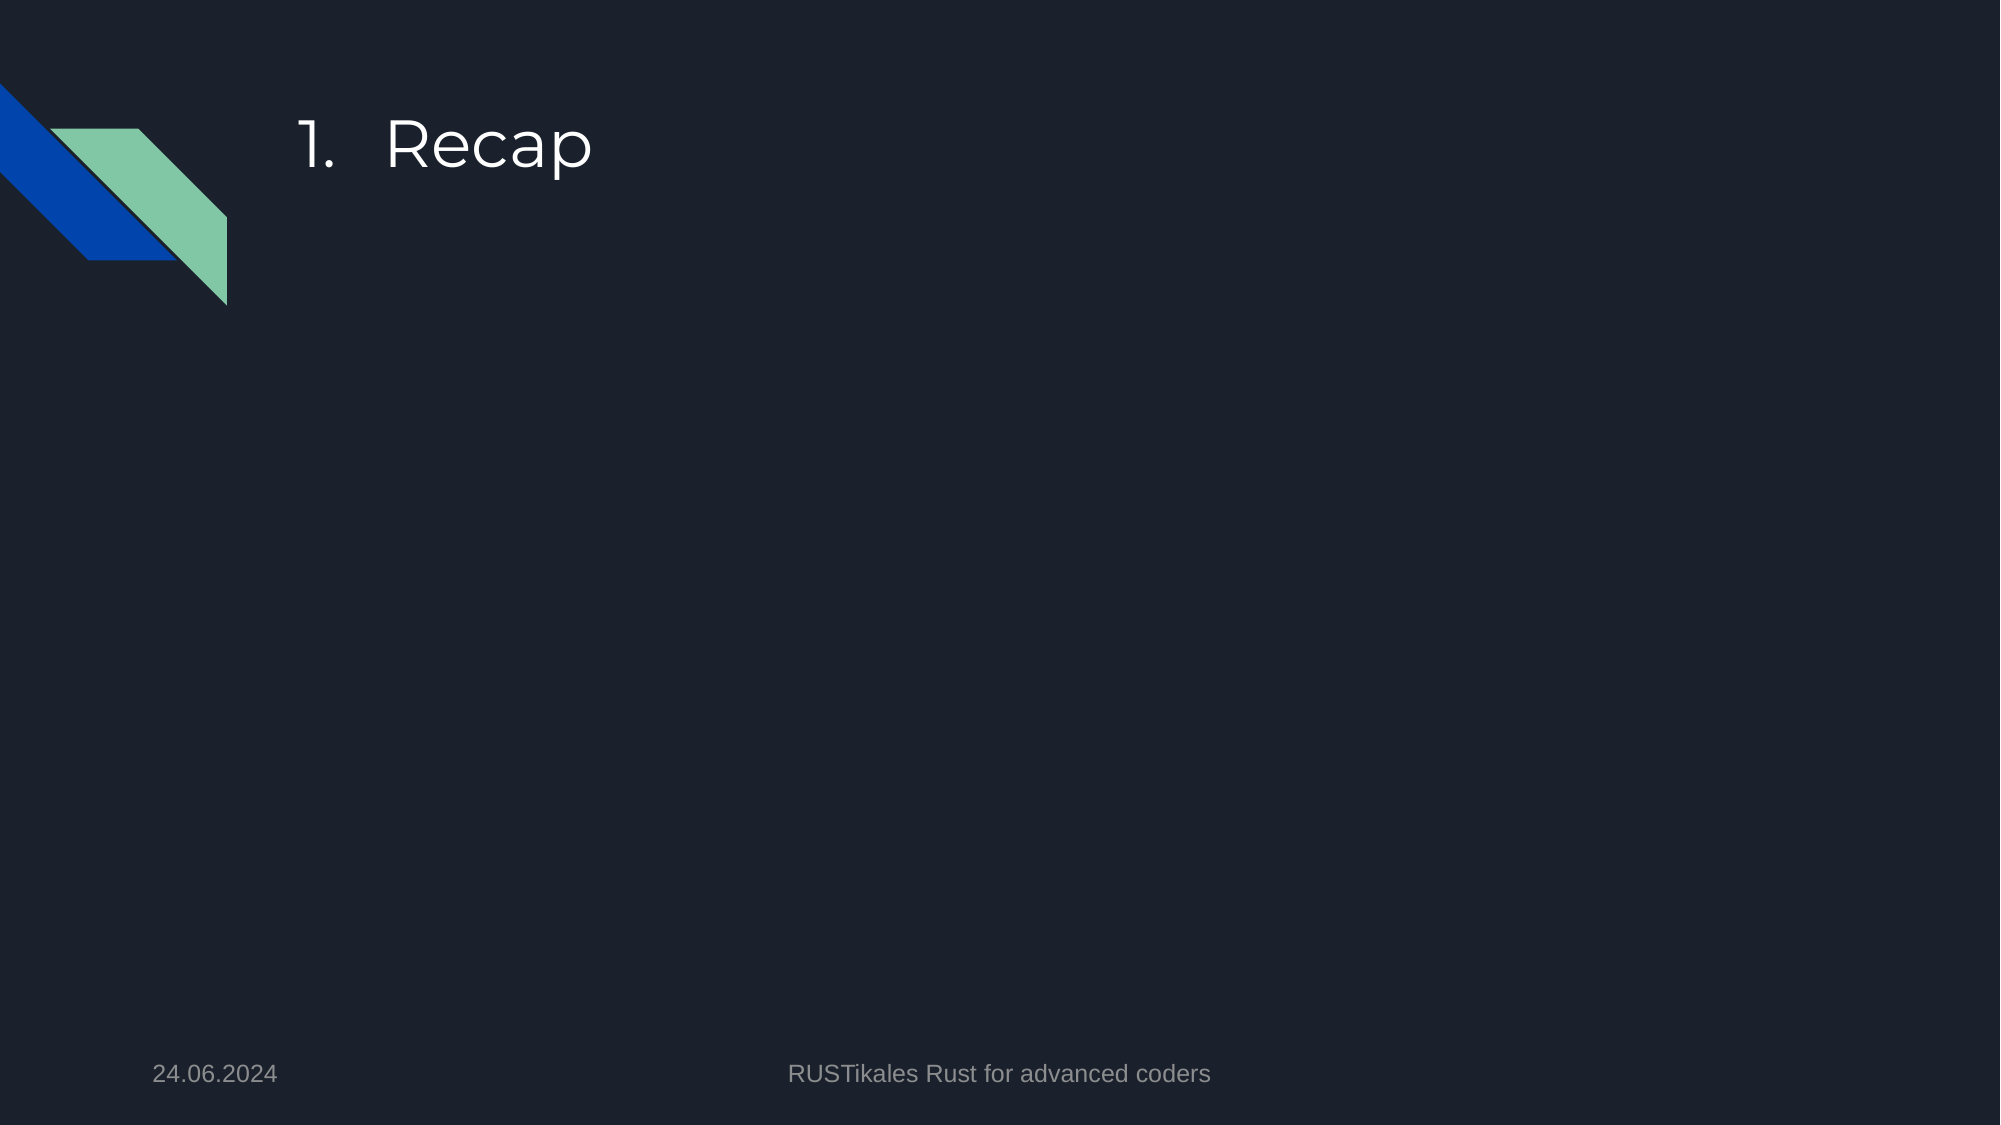

# Recap
24.06.2024
RUSTikales Rust for advanced coders